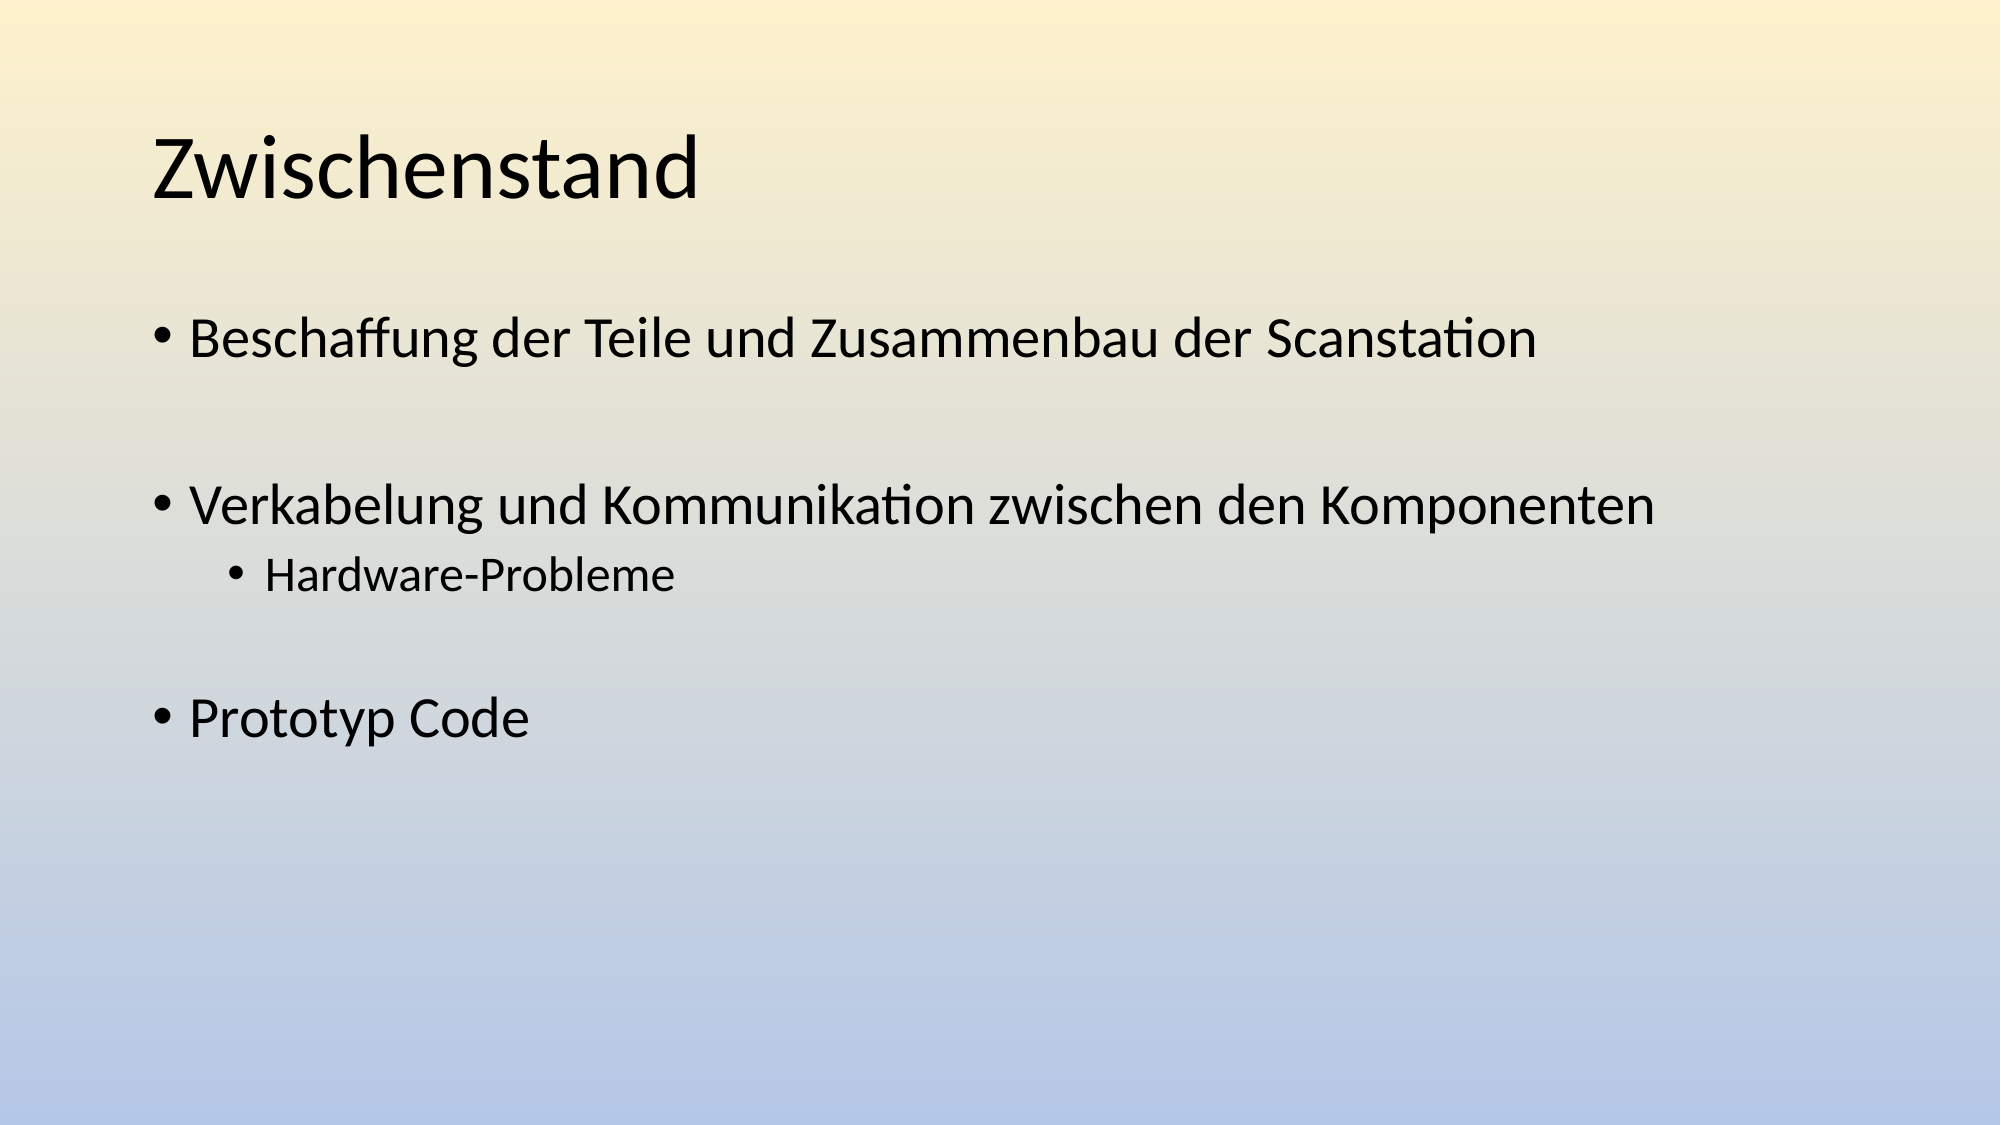

# Zwischenstand
Beschaffung der Teile und Zusammenbau der Scanstation

Verkabelung und Kommunikation zwischen den Komponenten
Hardware-Probleme

Prototyp Code